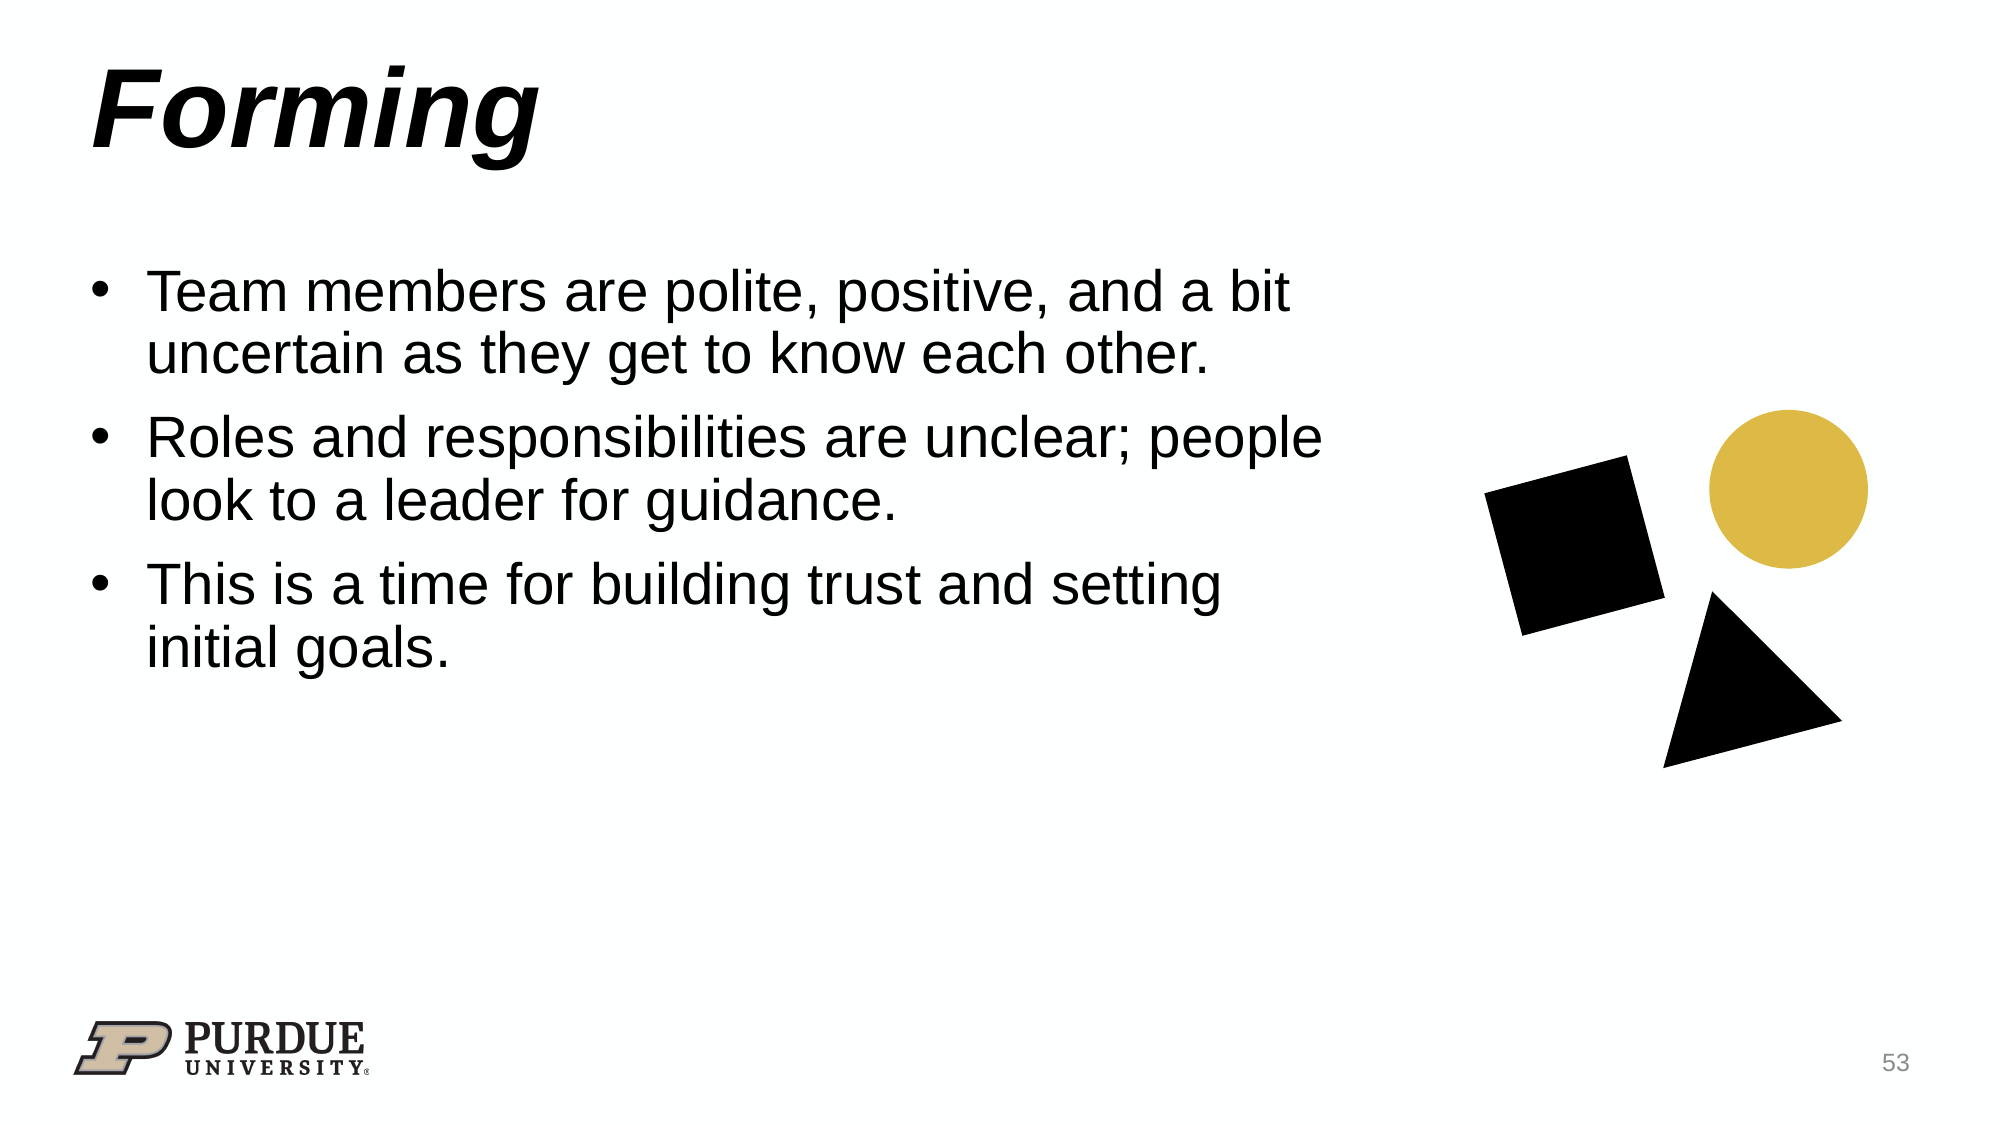

# Forming

Team members are polite, positive, and a bit uncertain as they get to know each other.
Roles and responsibilities are unclear; people look to a leader for guidance.
This is a time for building trust and setting initial goals.

53